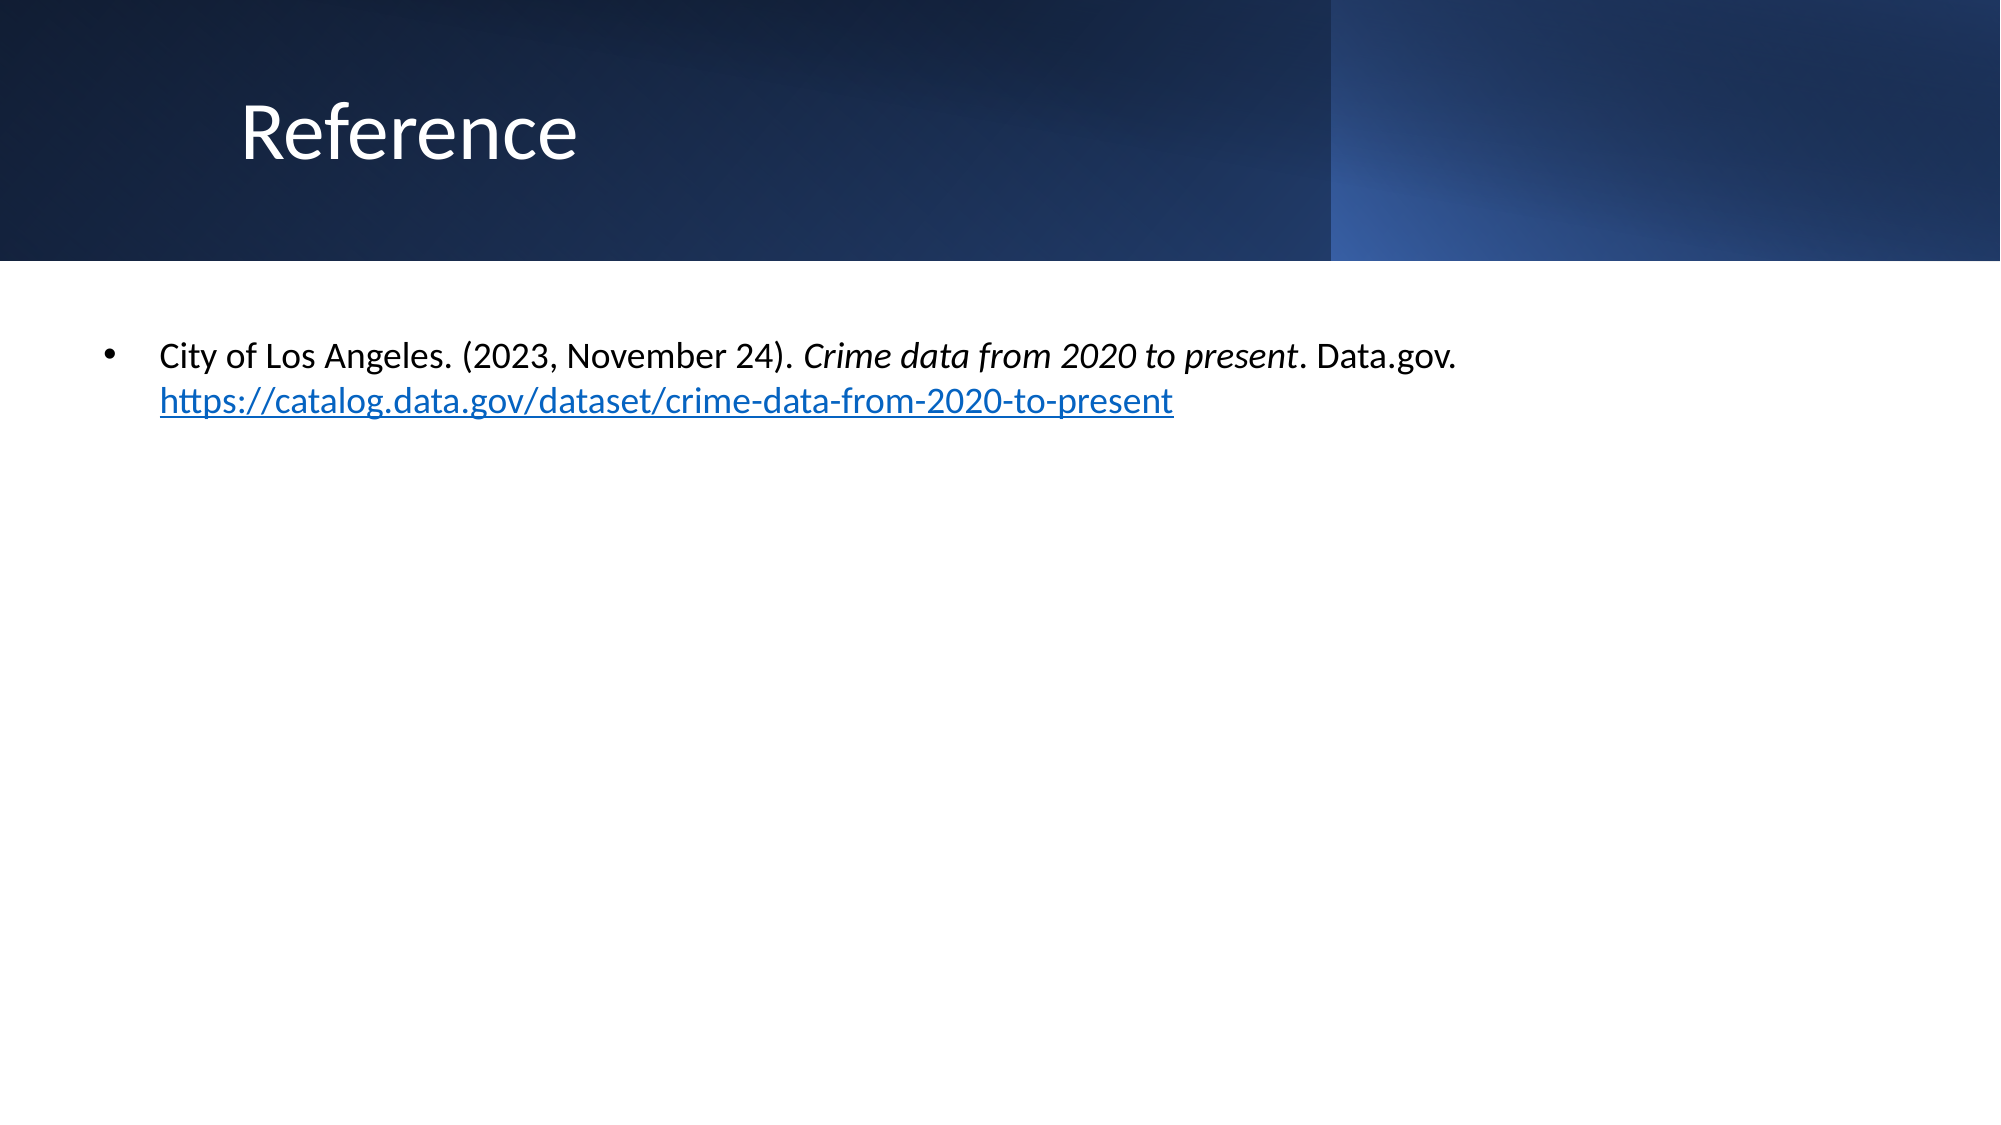

# Reference
City of Los Angeles. (2023, November 24). Crime data from 2020 to present. Data.gov. https://catalog.data.gov/dataset/crime-data-from-2020-to-present